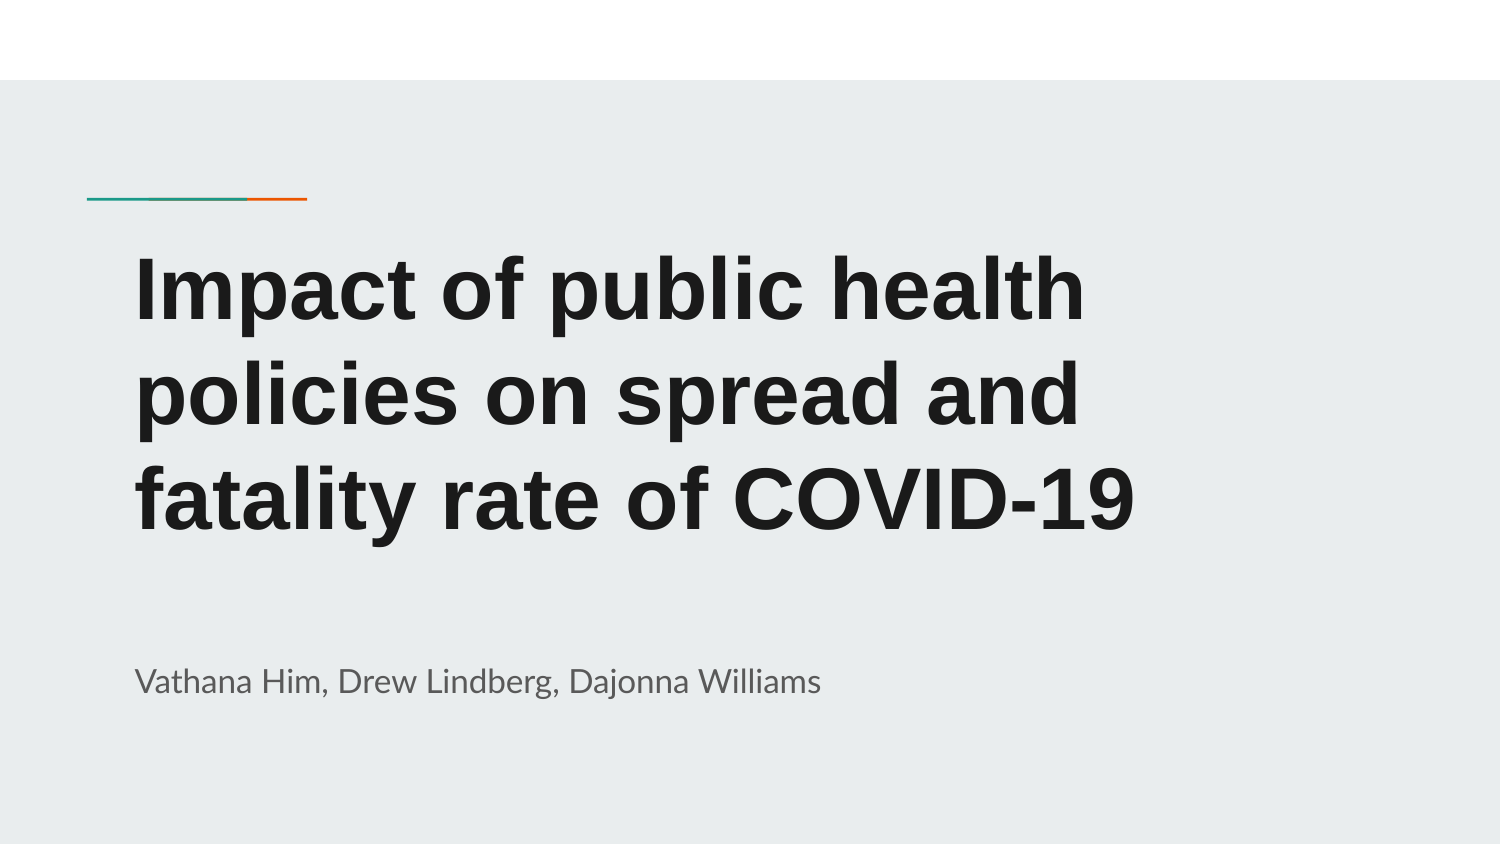

# Impact of public health policies on spread and fatality rate of COVID-19
Vathana Him, Drew Lindberg, Dajonna Williams